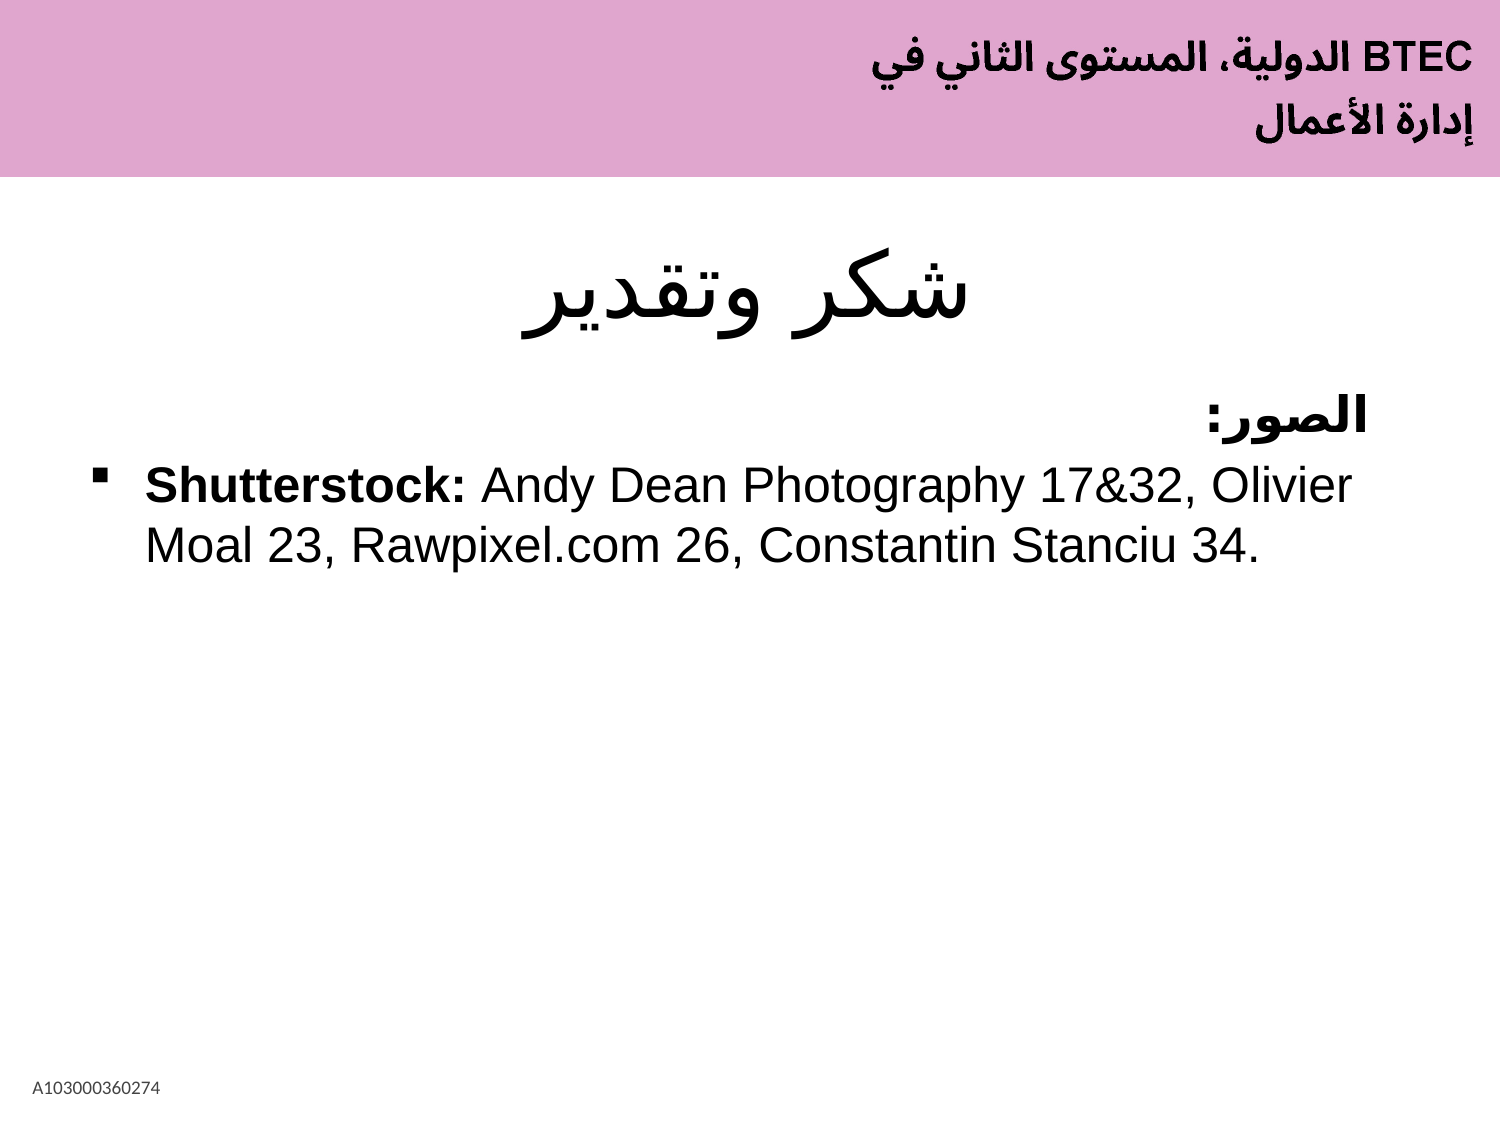

شكر وتقدير
الصور:
Shutterstock: Andy Dean Photography 17&32, Olivier Moal 23, Rawpixel.com 26, Constantin Stanciu 34.

A103000360274